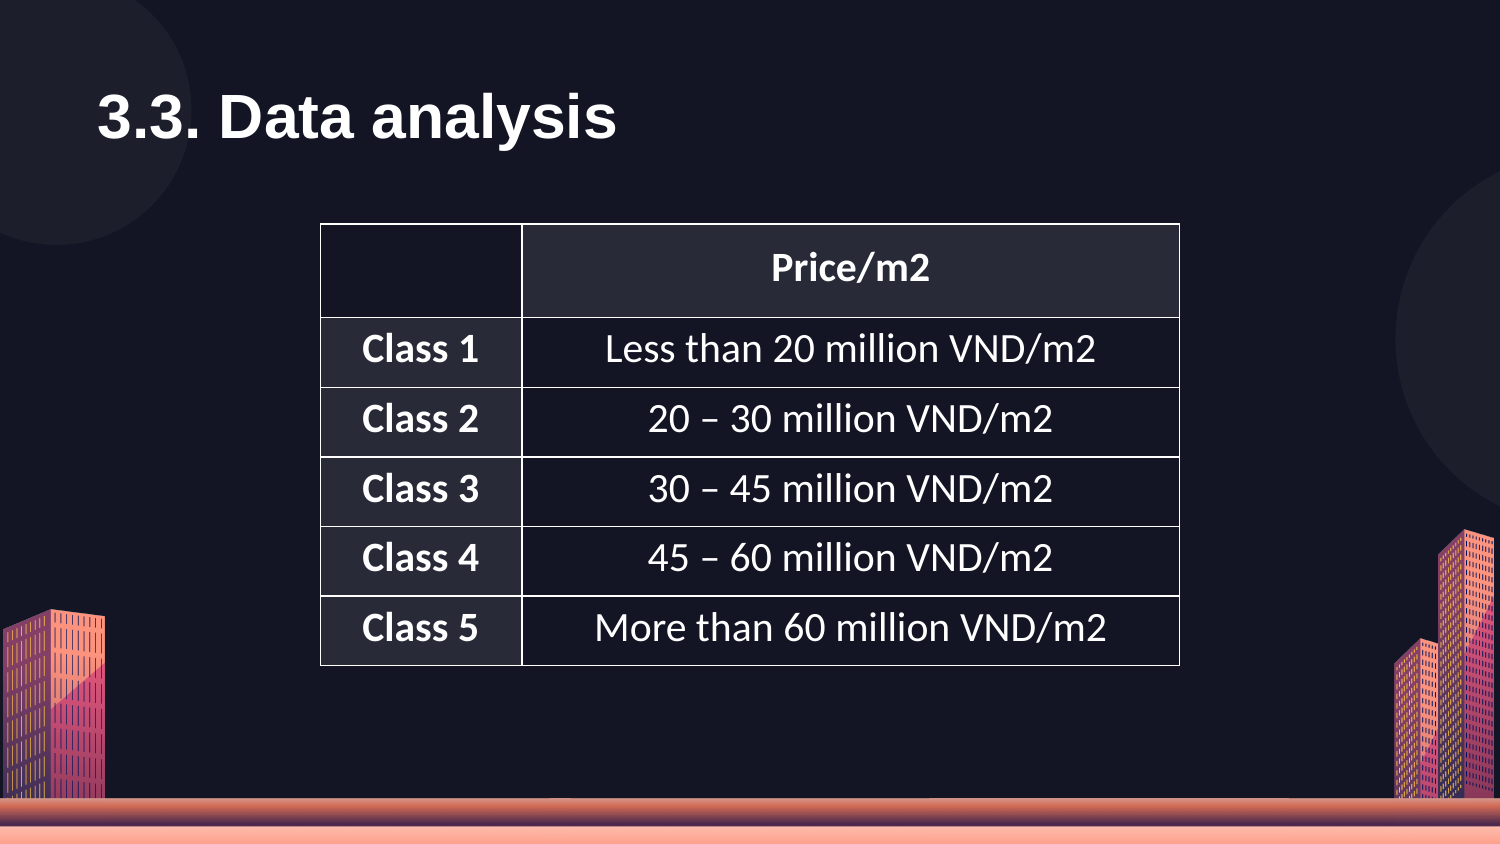

# 3.3. Data analysis

|  | Price/m2 |
| --- | --- |
| Class 1 | Less than 20 million VND/m2 |
| Class 2 | 20 – 30 million VND/m2 |
| Class 3 | 30 – 45 million VND/m2 |
| Class 4 | 45 – 60 million VND/m2 |
| Class 5 | More than 60 million VND/m2 |